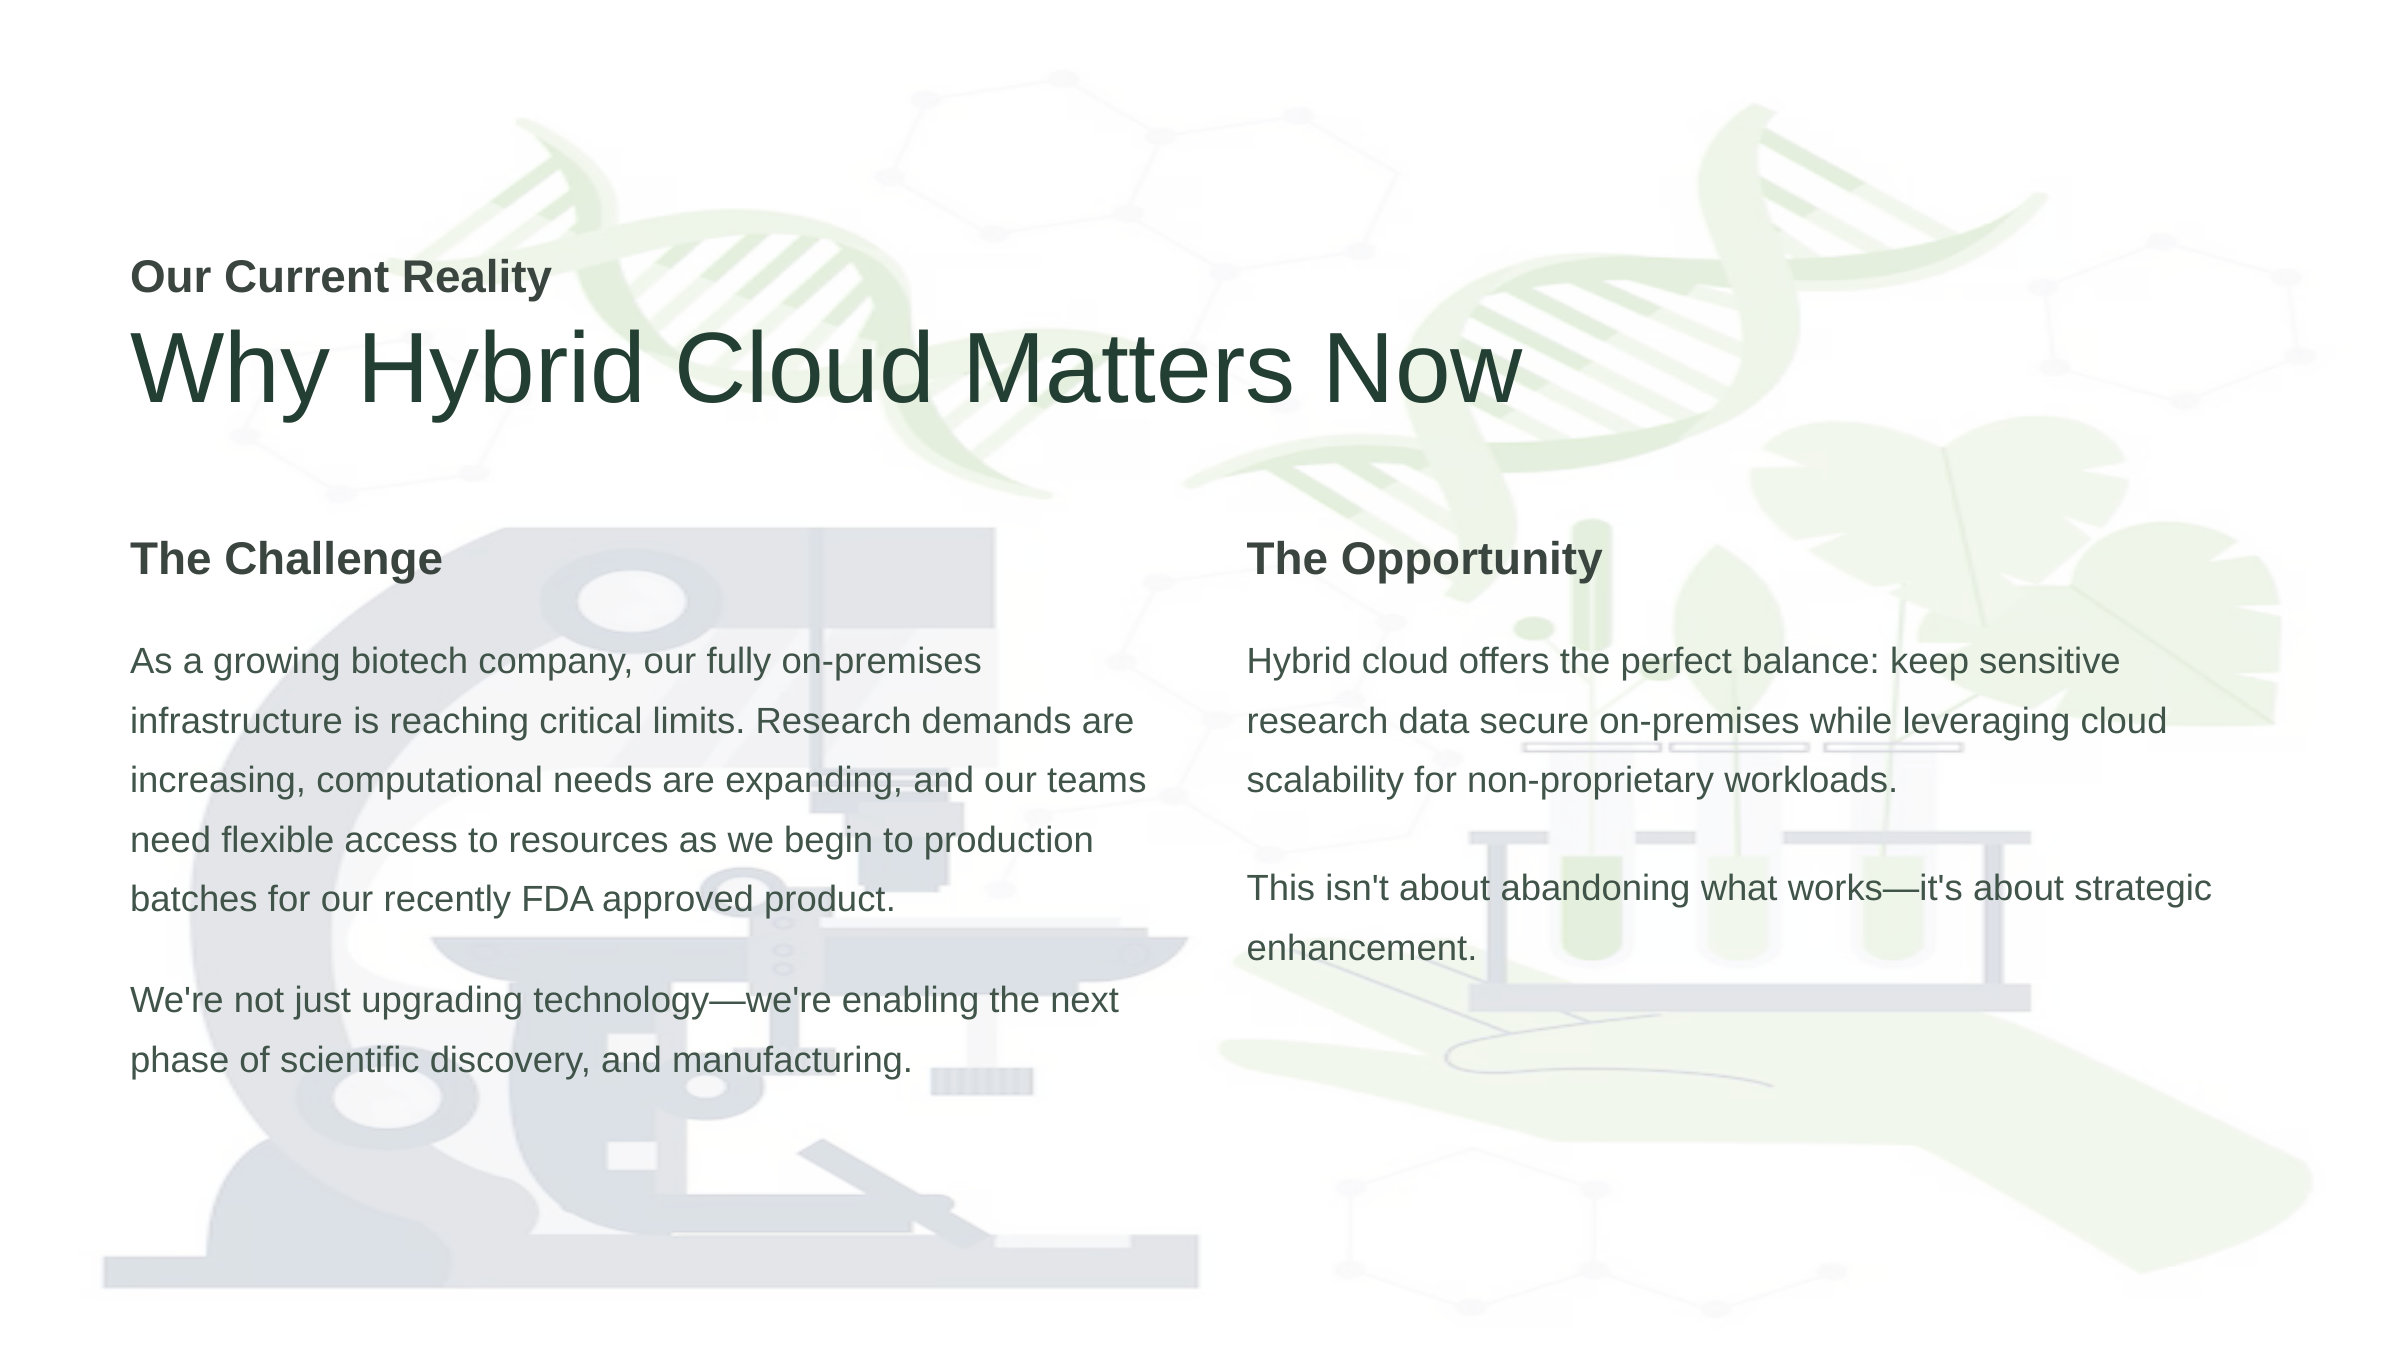

Our Current Reality
Why Hybrid Cloud Matters Now
The Challenge
The Opportunity
As a growing biotech company, our fully on-premises infrastructure is reaching critical limits. Research demands are increasing, computational needs are expanding, and our teams need flexible access to resources as we begin to production batches for our recently FDA approved product.
Hybrid cloud offers the perfect balance: keep sensitive research data secure on-premises while leveraging cloud scalability for non-proprietary workloads.
This isn't about abandoning what works—it's about strategic enhancement.
We're not just upgrading technology—we're enabling the next phase of scientific discovery, and manufacturing.